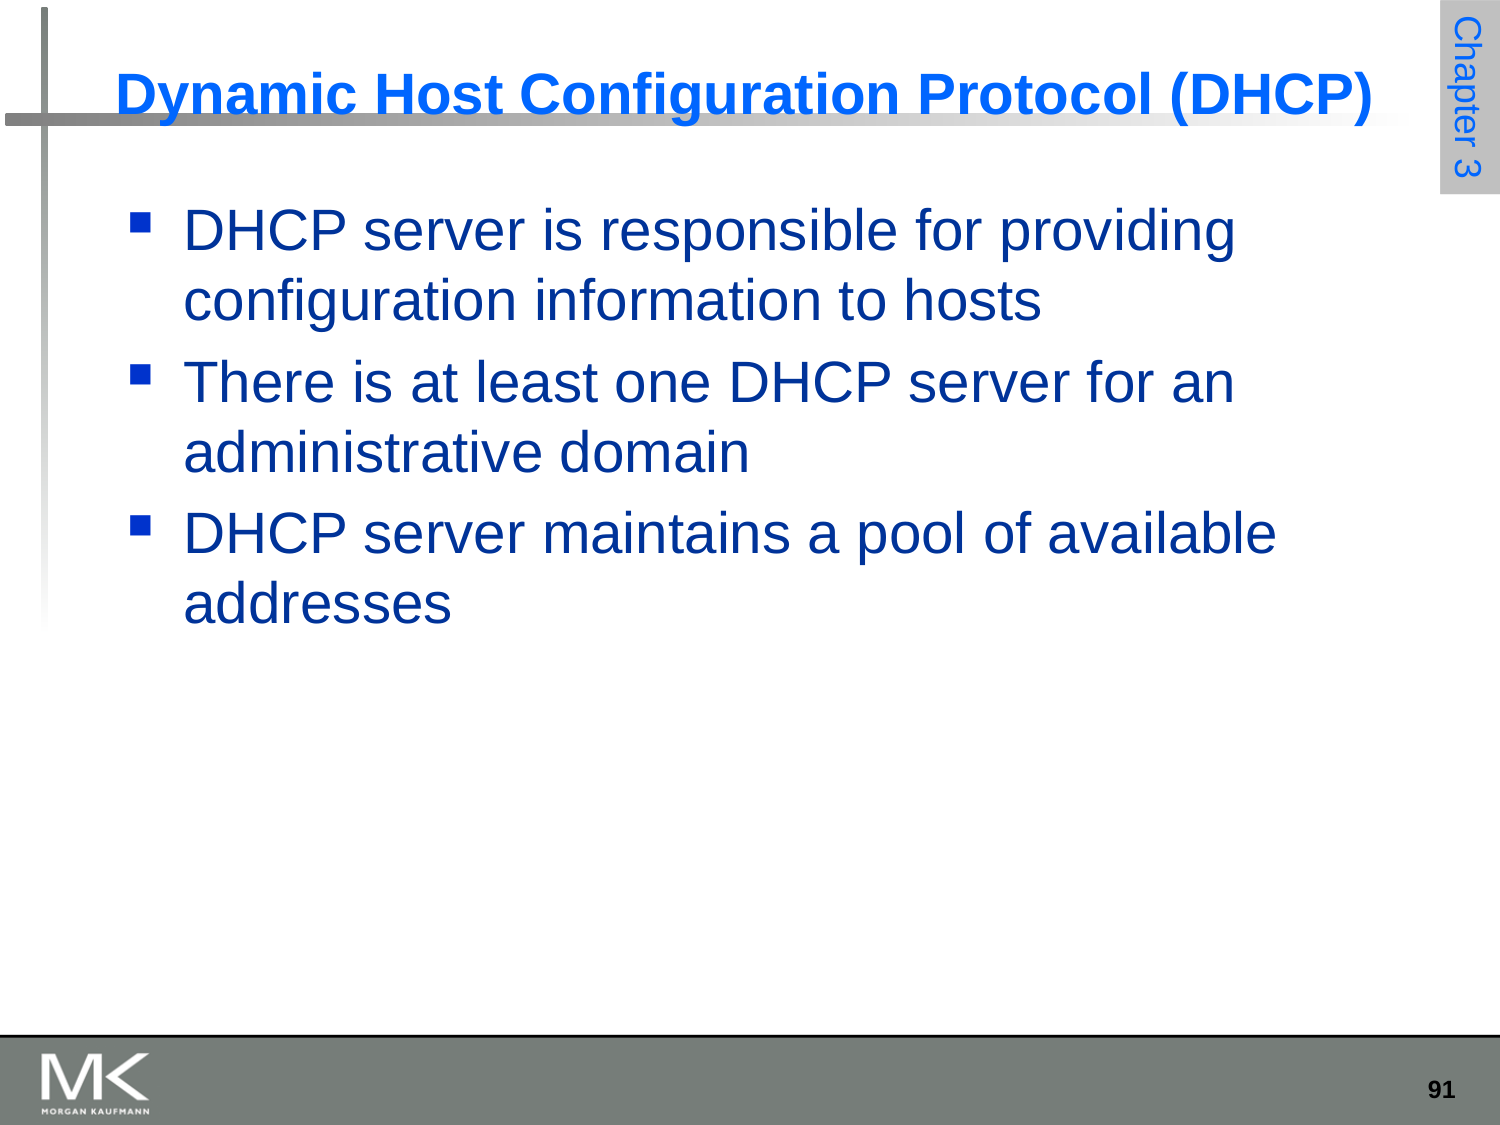

# Dynamic Host Configuration Protocol (DHCP)
DHCP server is responsible for providing configuration information to hosts
There is at least one DHCP server for an administrative domain
DHCP server maintains a pool of available addresses